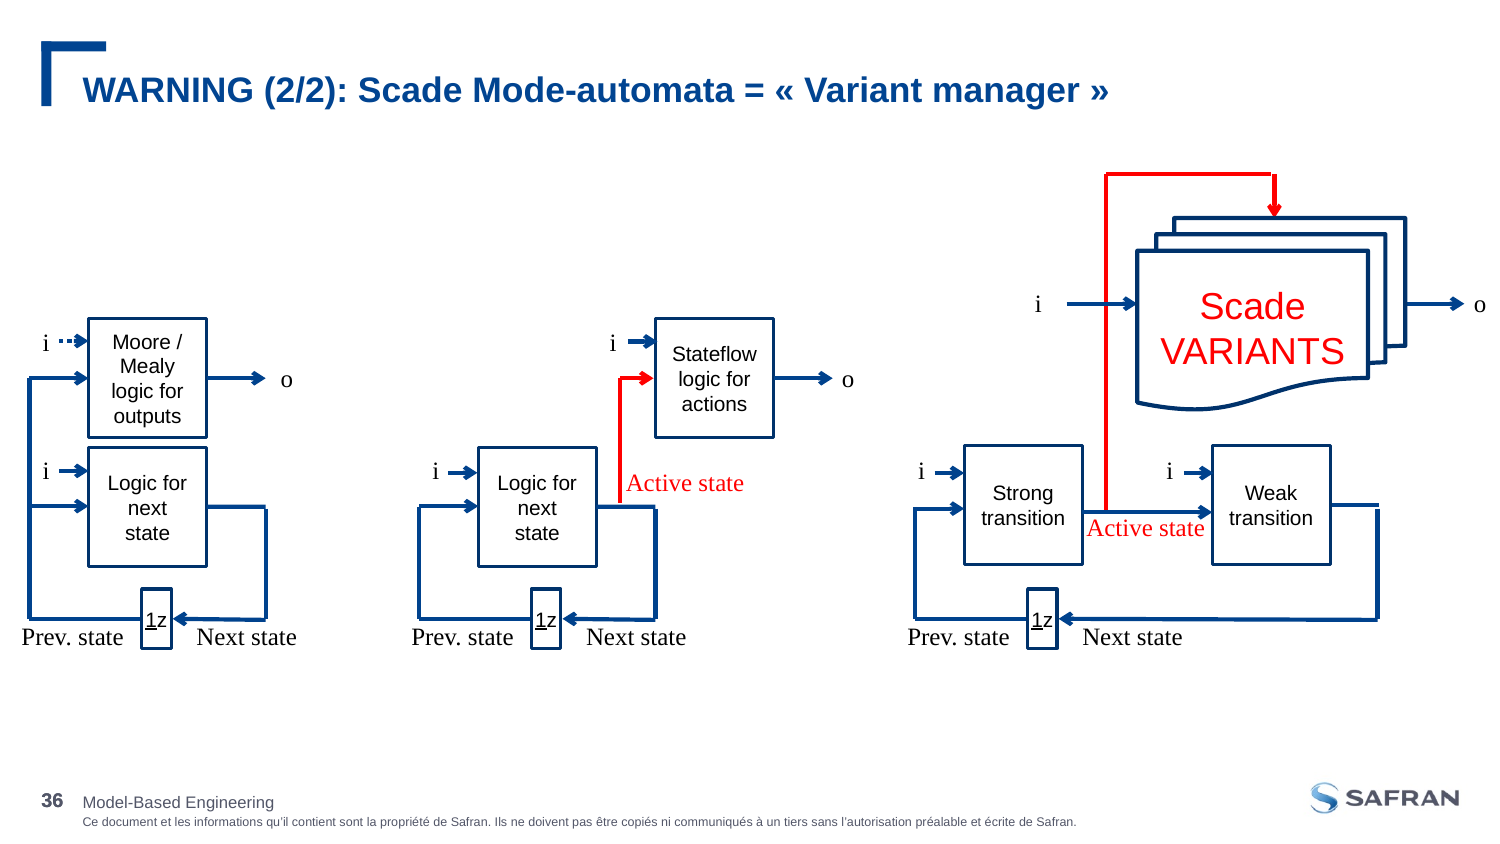

# WARNING (2/2): Scade Mode-automata = « Variant manager »
Scade VARIANTS
i
o
Strong transition
Weak transition
i
i
Active state
1z
Prev. state
Next state
i
Moore / Mealy logic for outputs
i
Stateflowlogic for actions
o
i
Logic for next state
Active state
1z
Prev. state
Next state
o
i
Logic for next state
1z
Prev. state
Next state
Model-Based Engineering
36
36
13/02/2019